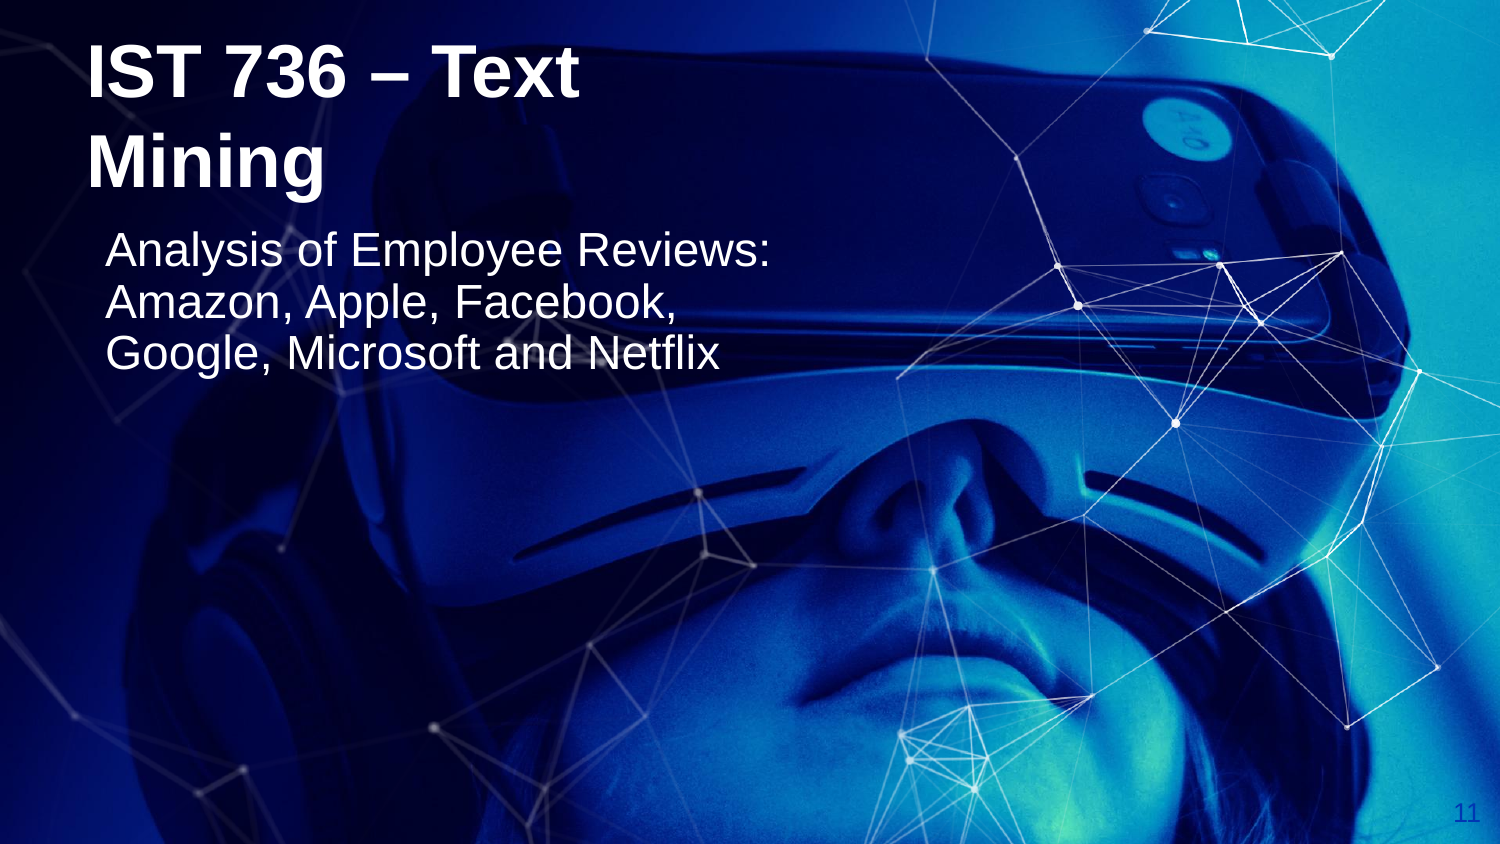

IST 736 – Text Mining
Analysis of Employee Reviews: Amazon, Apple, Facebook, Google, Microsoft and Netflix
11